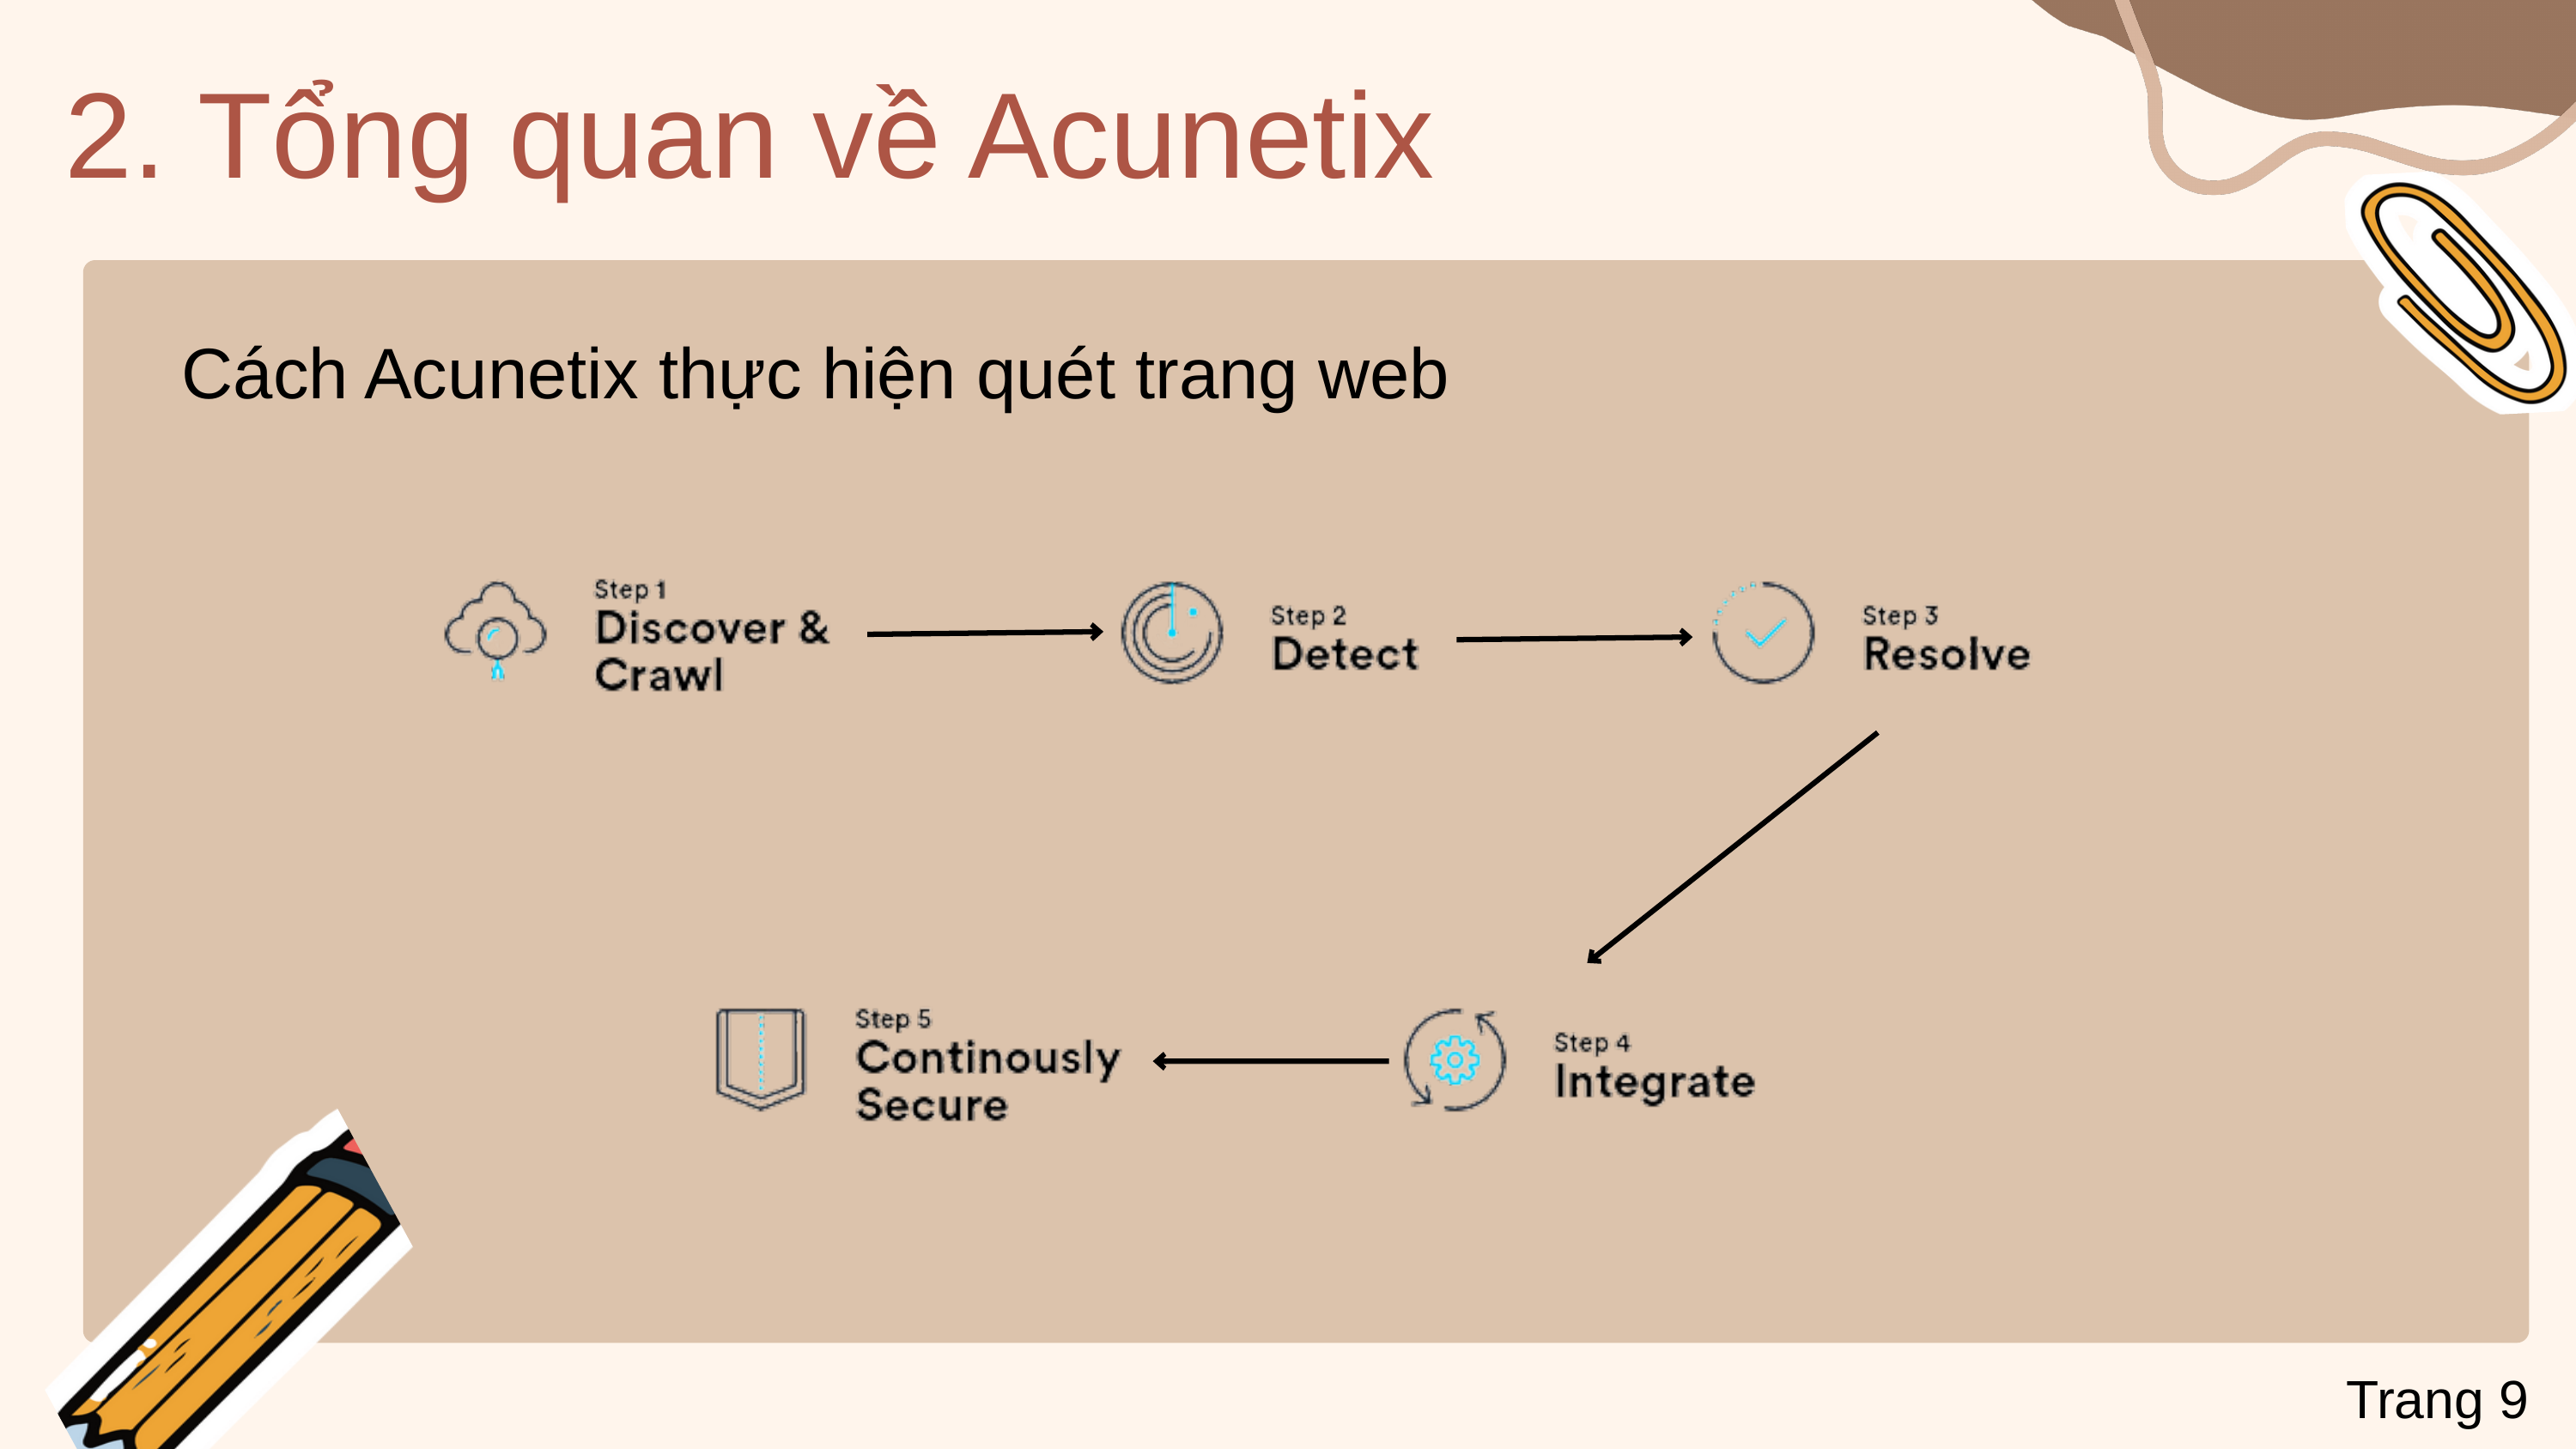

2. Tổng quan về Acunetix

Cách Acunetix thực hiện quét trang web

Trang 9